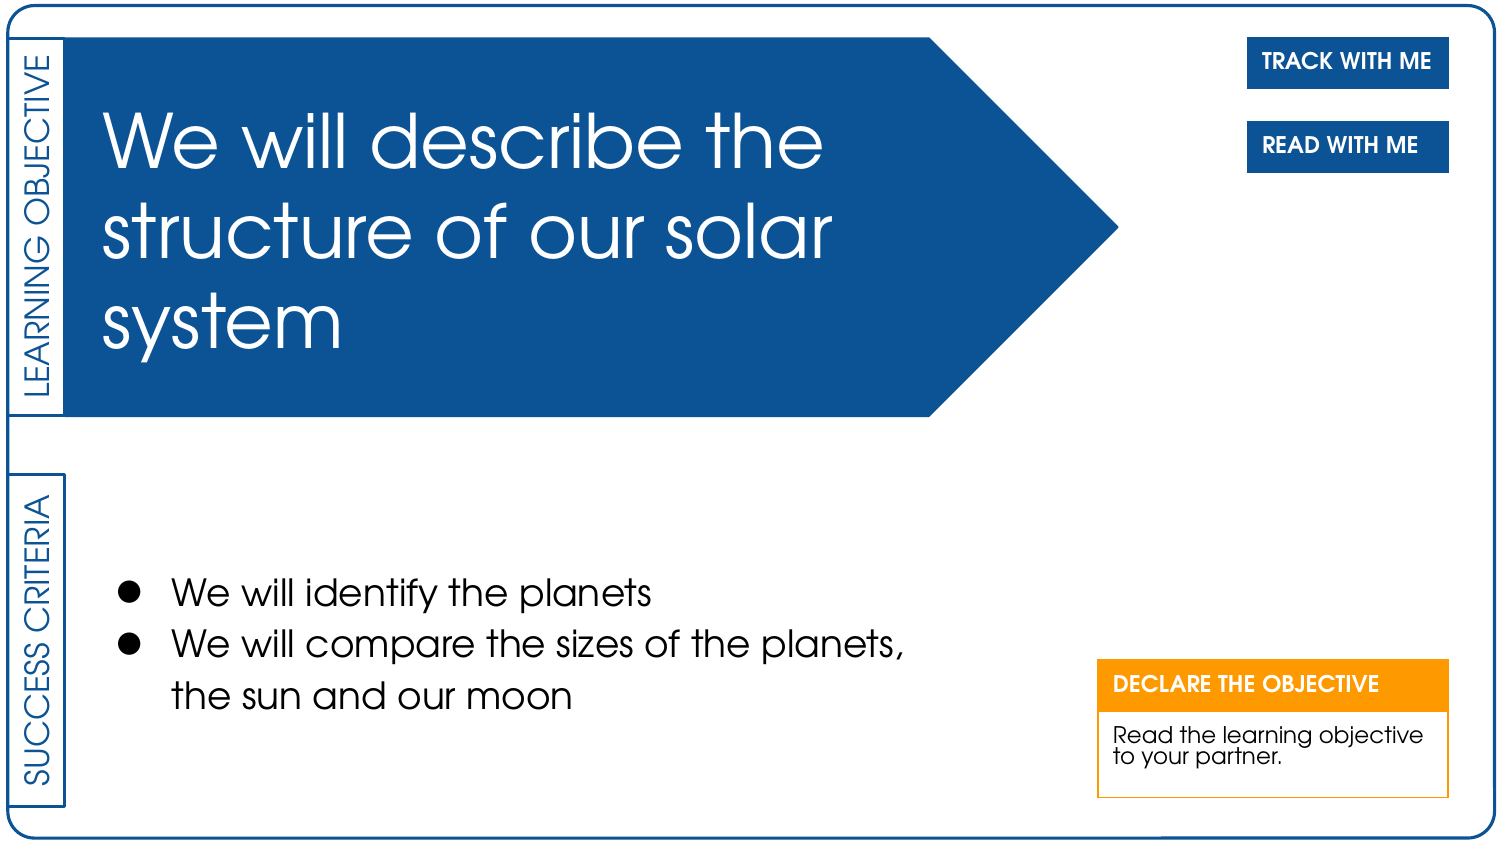

| TRACK WITH ME |
| --- |
# We will describe the structure of our solar system
| READ WITH ME |
| --- |
We will identify the planets
We will compare the sizes of the planets, the sun and our moon
| DECLARE THE OBJECTIVE |
| --- |
| Read the learning objective to your partner. |